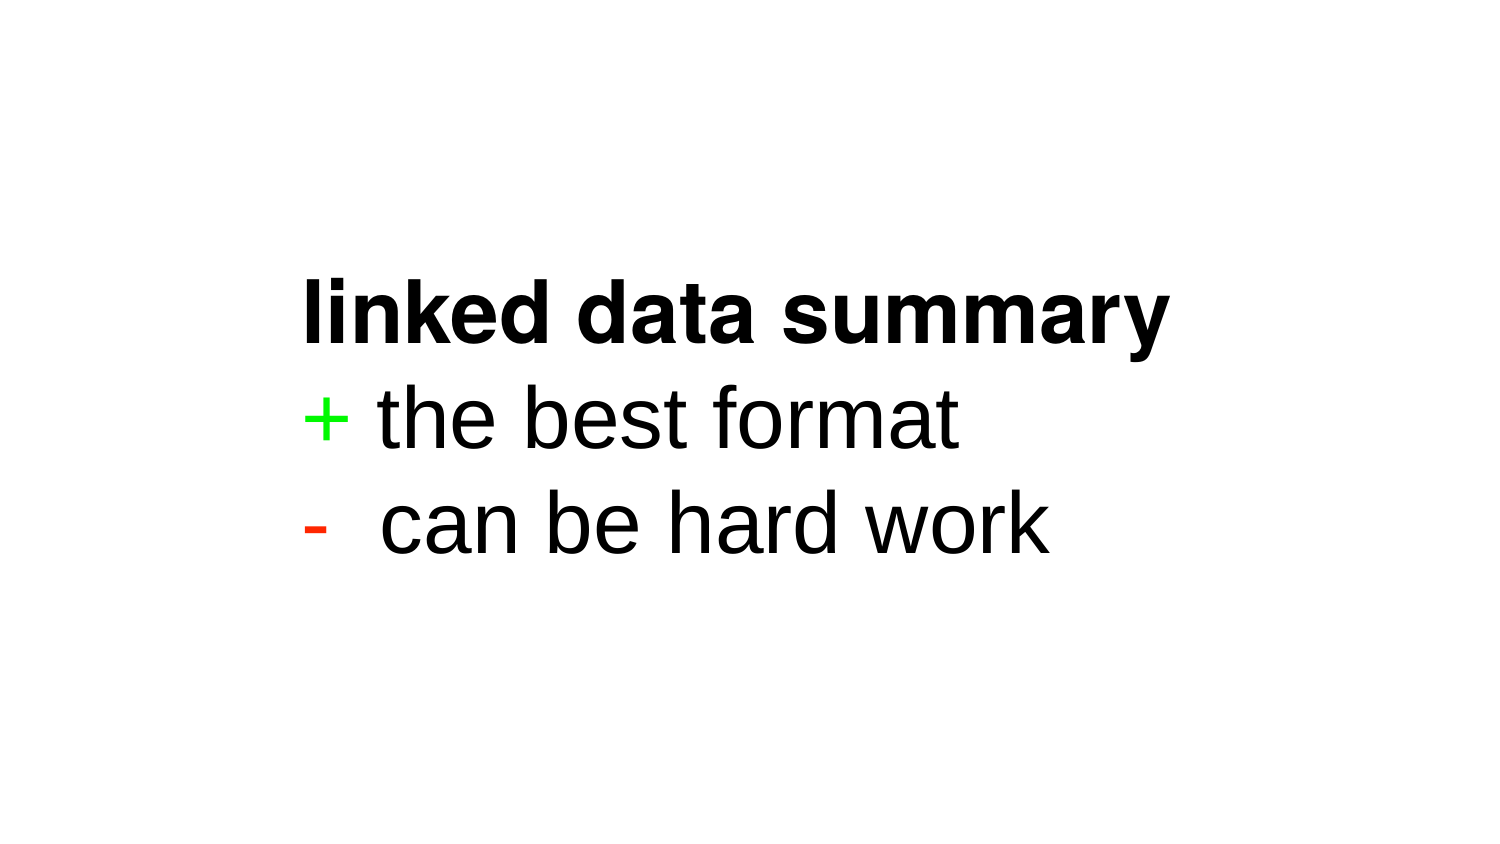

# linked data summary + the best format
-  can be hard work